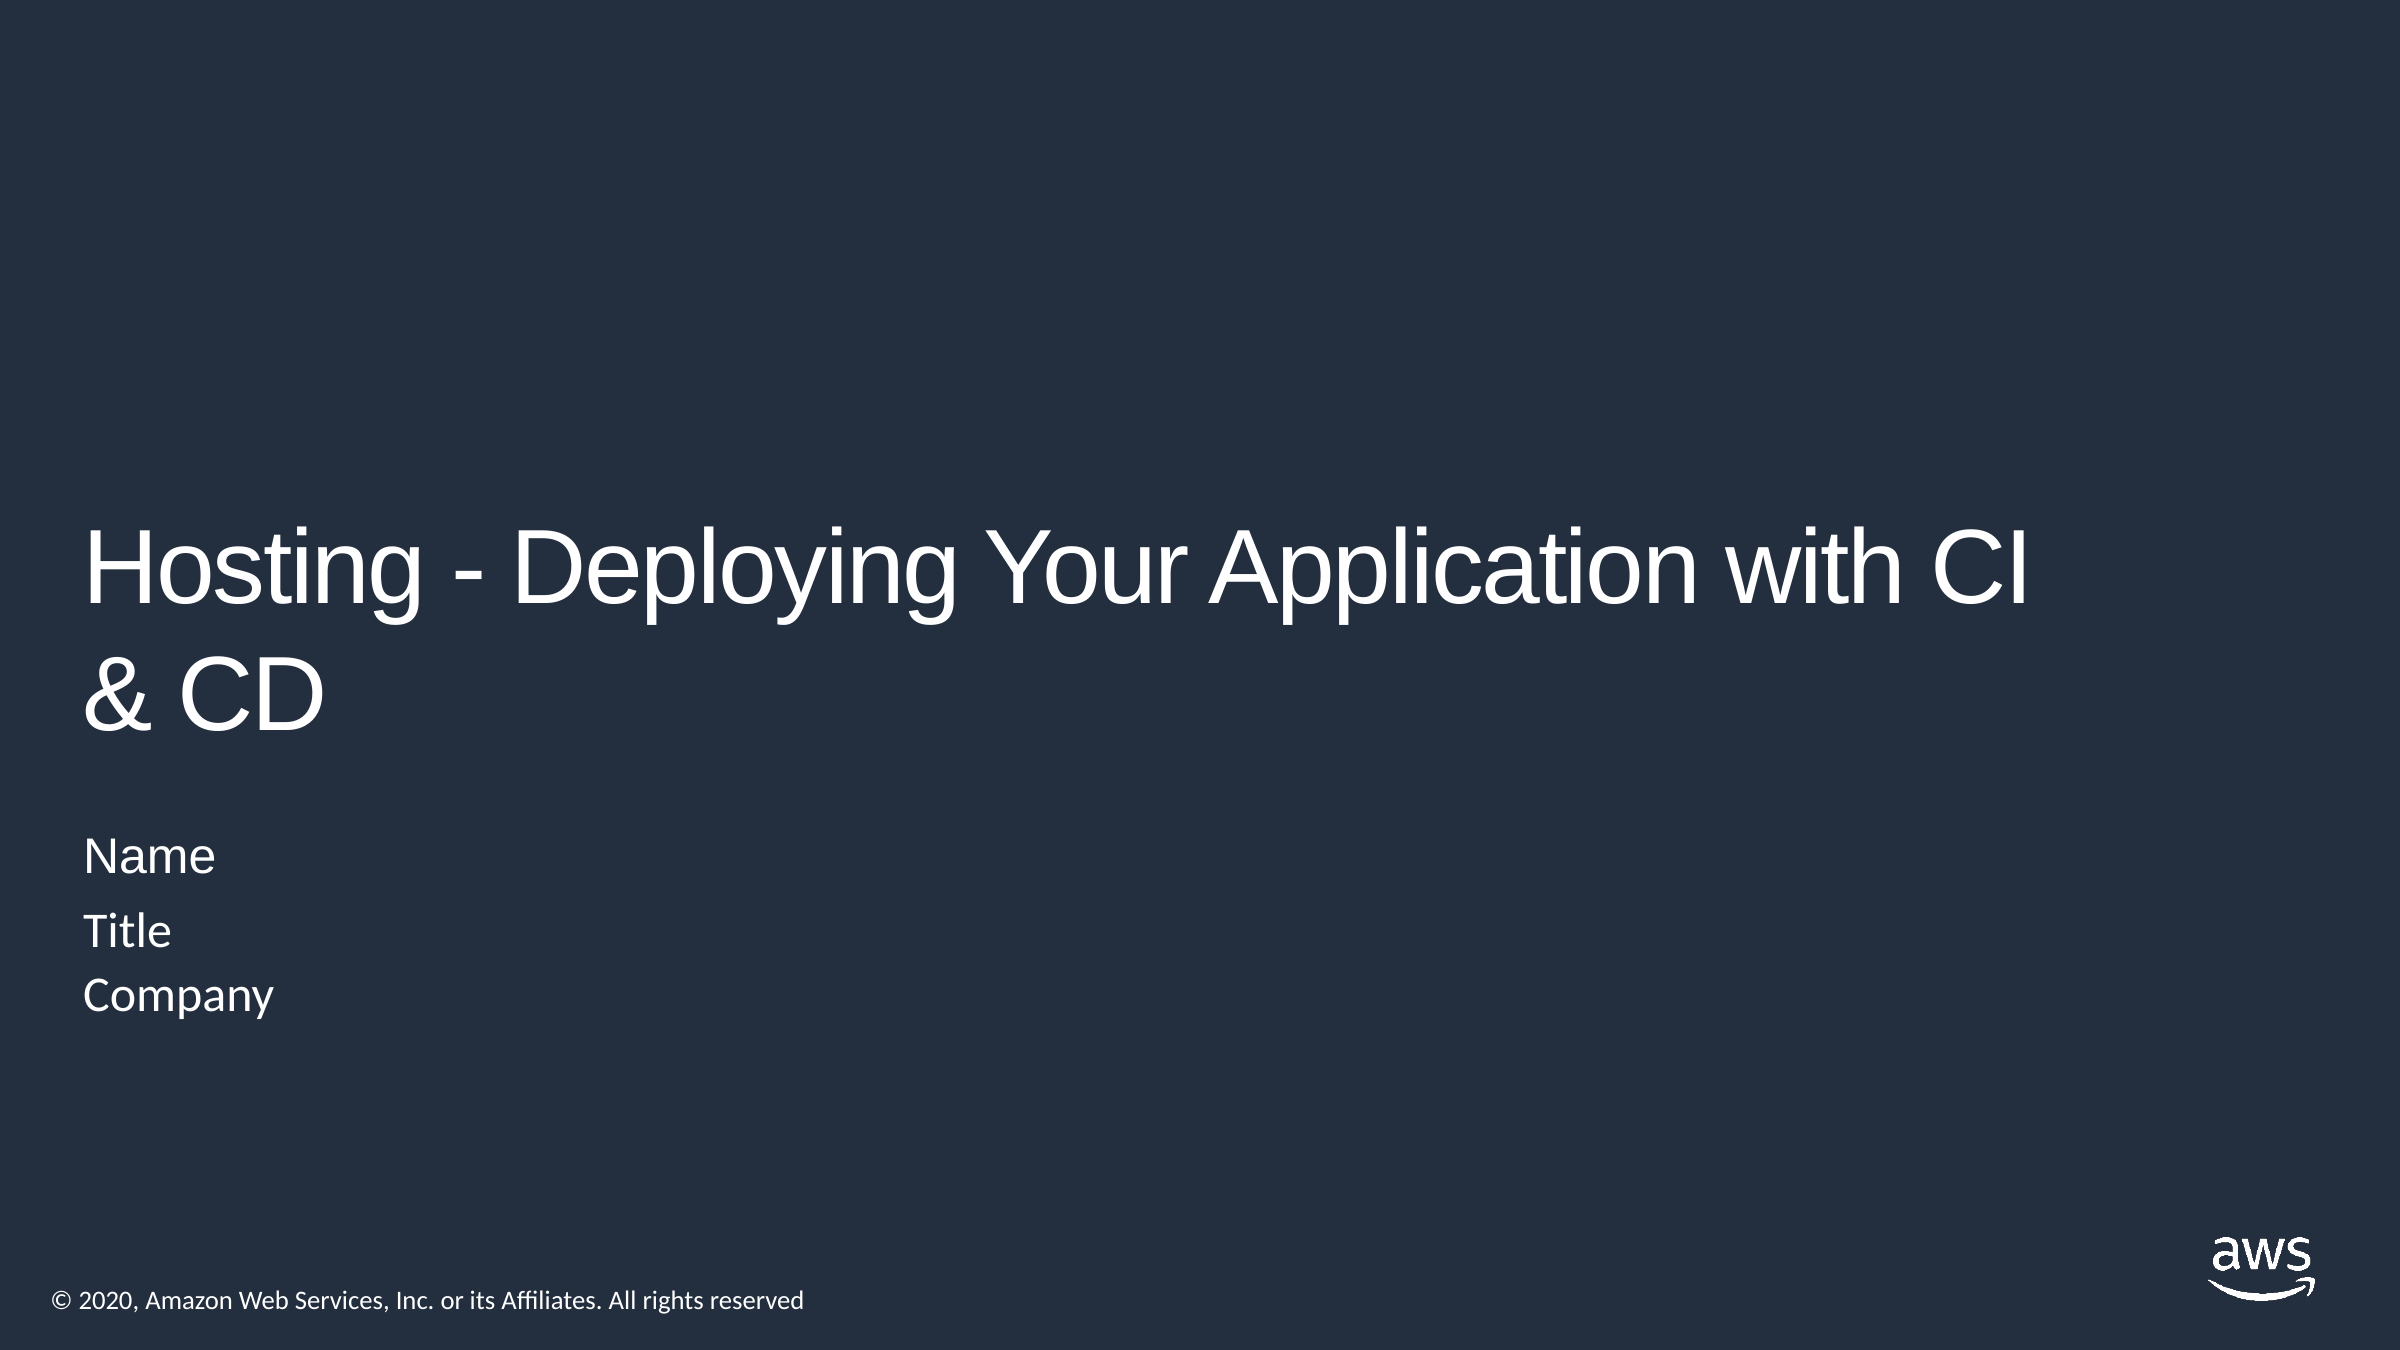

# Hosting - Deploying Your Application with CI & CD
Name
Title
Company